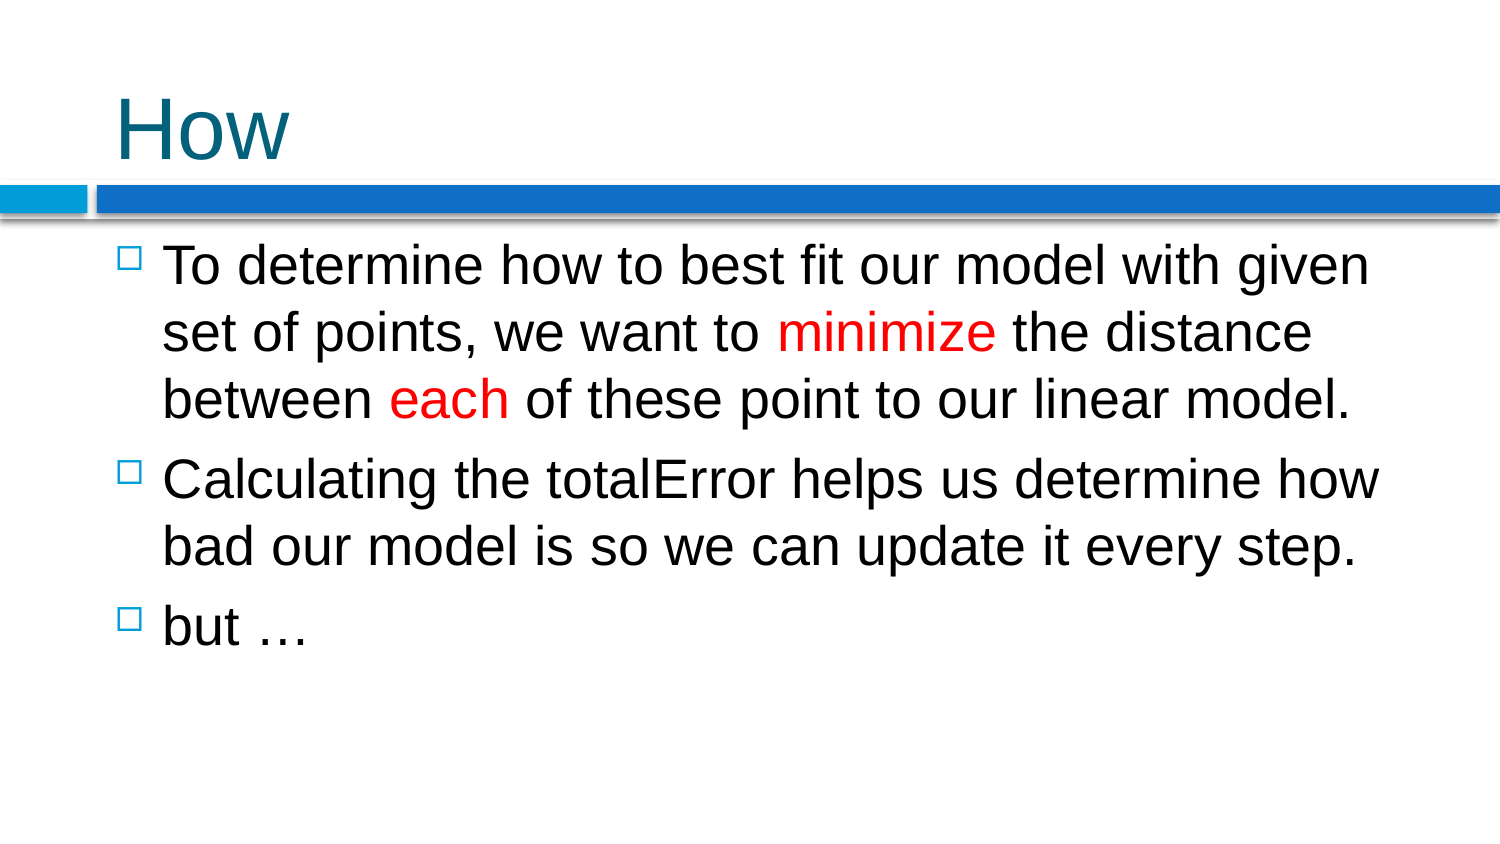

# How
To determine how to best fit our model with given set of points, we want to minimize the distance between each of these point to our linear model.
Calculating the totalError helps us determine how bad our model is so we can update it every step.
but …